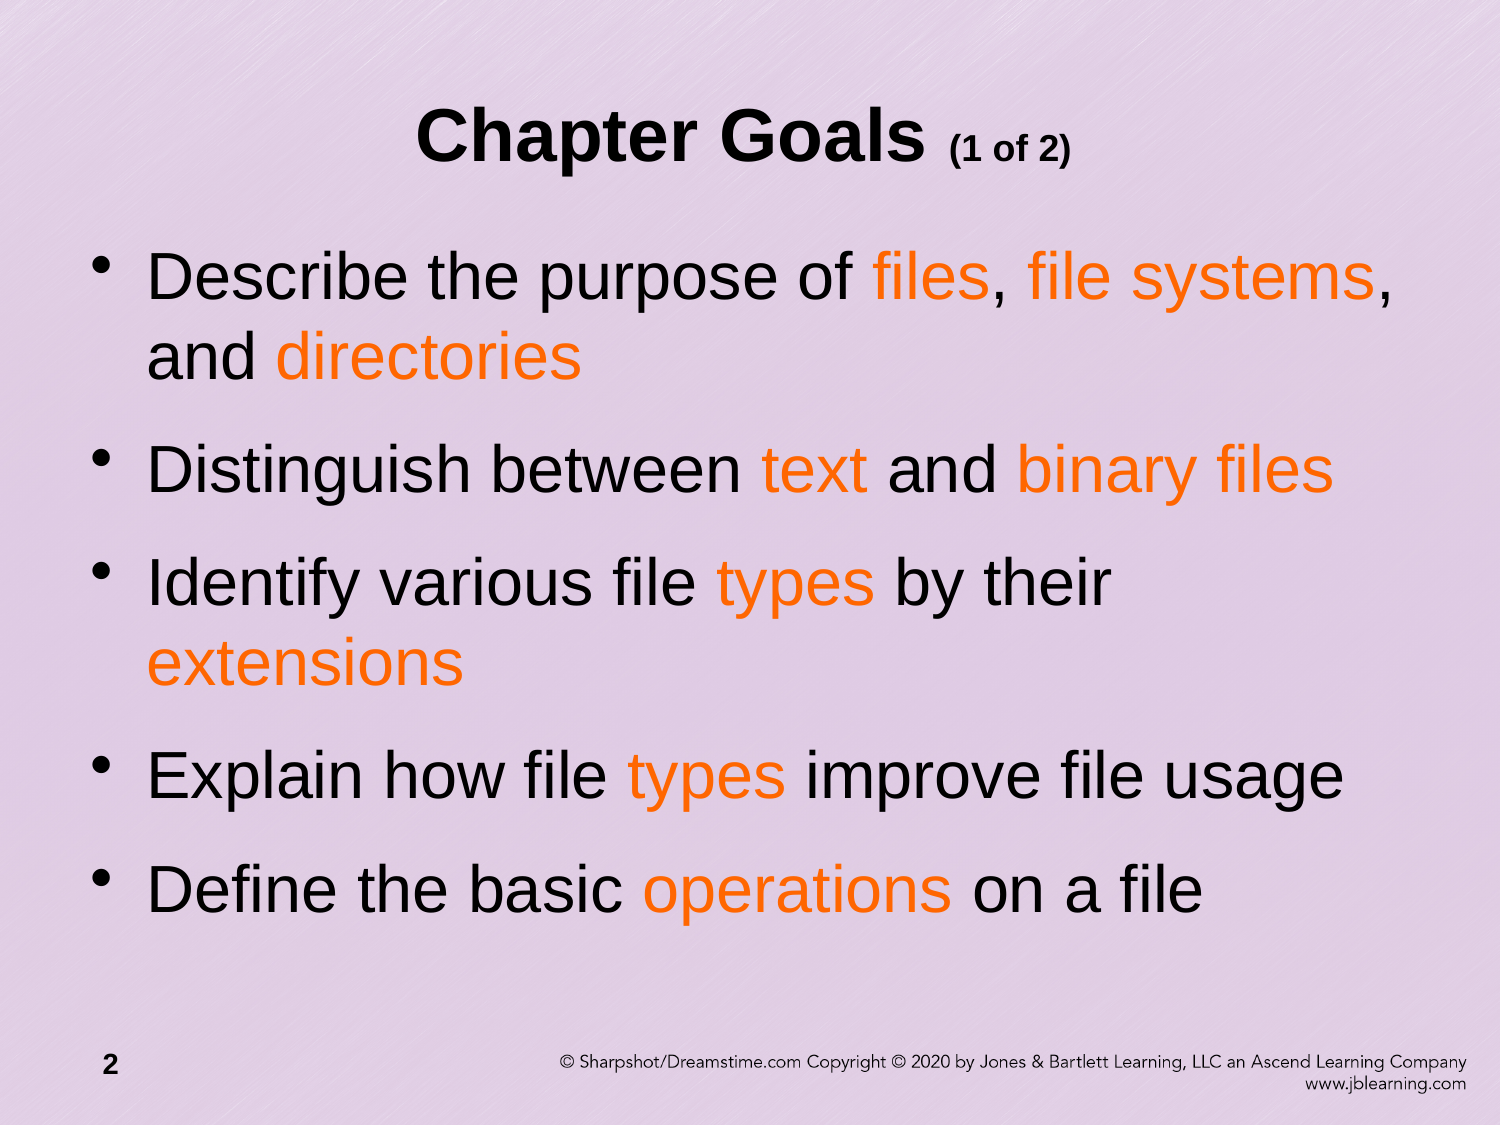

# Chapter Goals (1 of 2)
Describe the purpose of files, file systems, and directories
Distinguish between text and binary files
Identify various file types by their extensions
Explain how file types improve file usage
Define the basic operations on a file
2